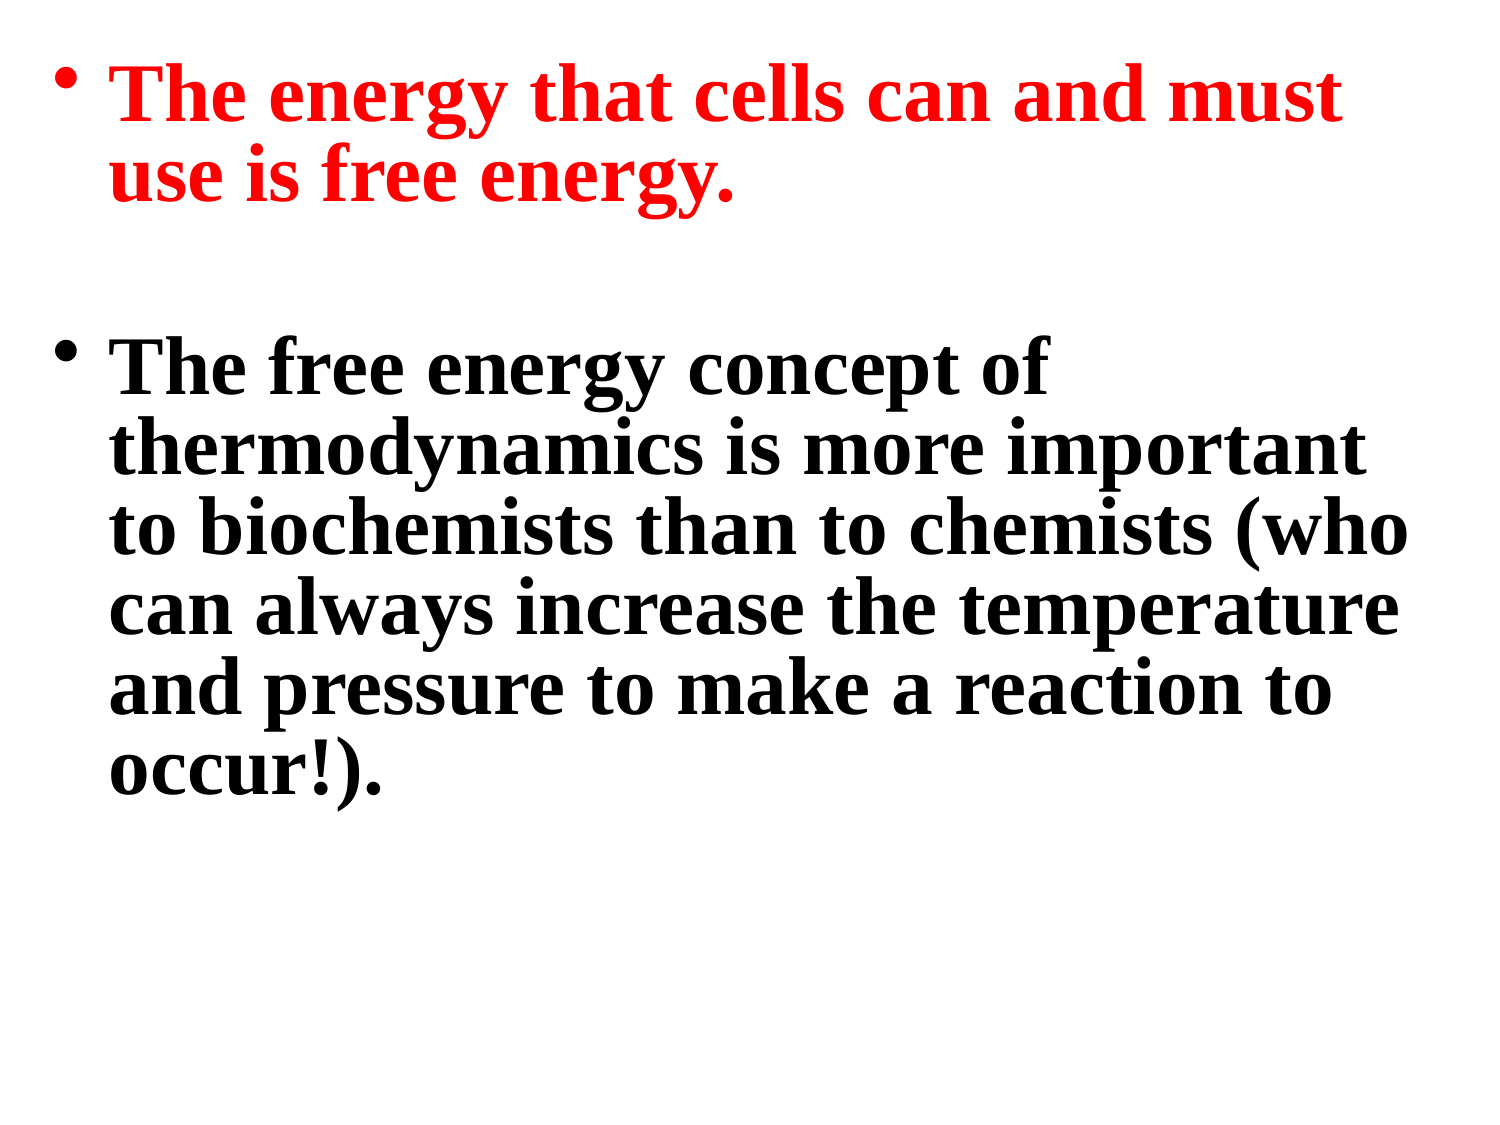

#
The energy that cells can and must use is free energy.

The free energy concept of thermodynamics is more important to biochemists than to chemists (who can always increase the temperature and pressure to make a reaction to occur!).